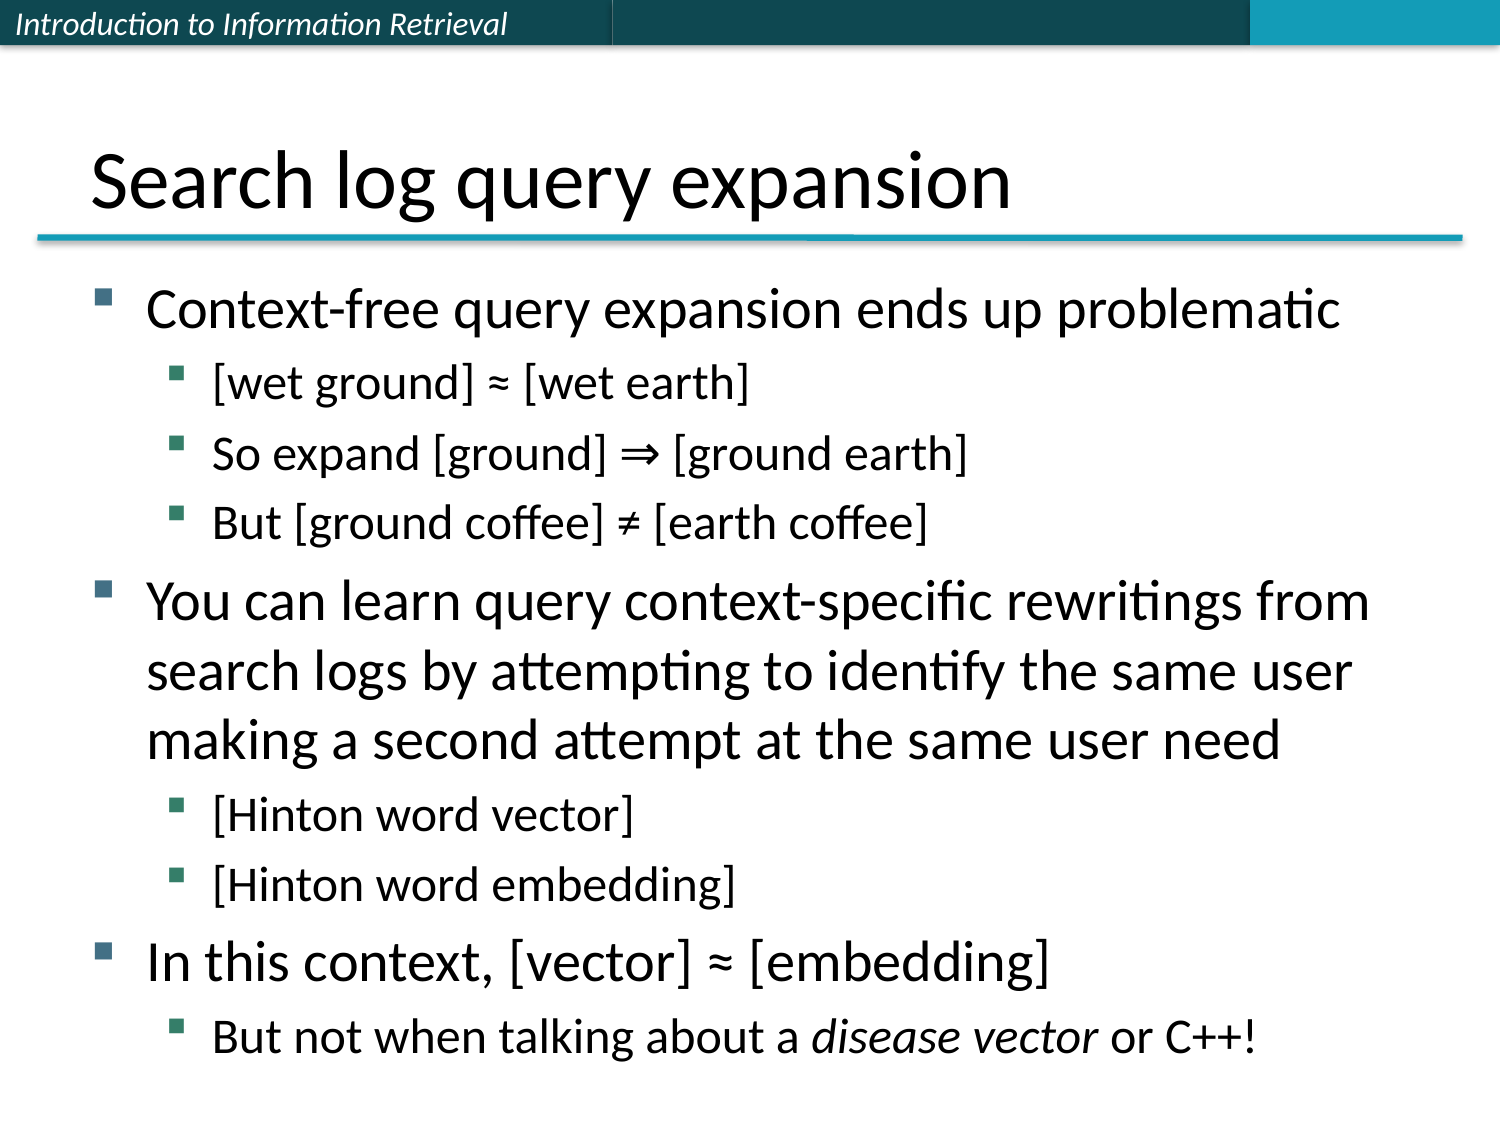

# Search log query expansion
Context-free query expansion ends up problematic
[wet ground] ≈ [wet earth]
So expand [ground] ⇒ [ground earth]
But [ground coffee] ≠ [earth coffee]
You can learn query context-specific rewritings from search logs by attempting to identify the same user making a second attempt at the same user need
[Hinton word vector]
[Hinton word embedding]
In this context, [vector] ≈ [embedding]
But not when talking about a disease vector or C++!